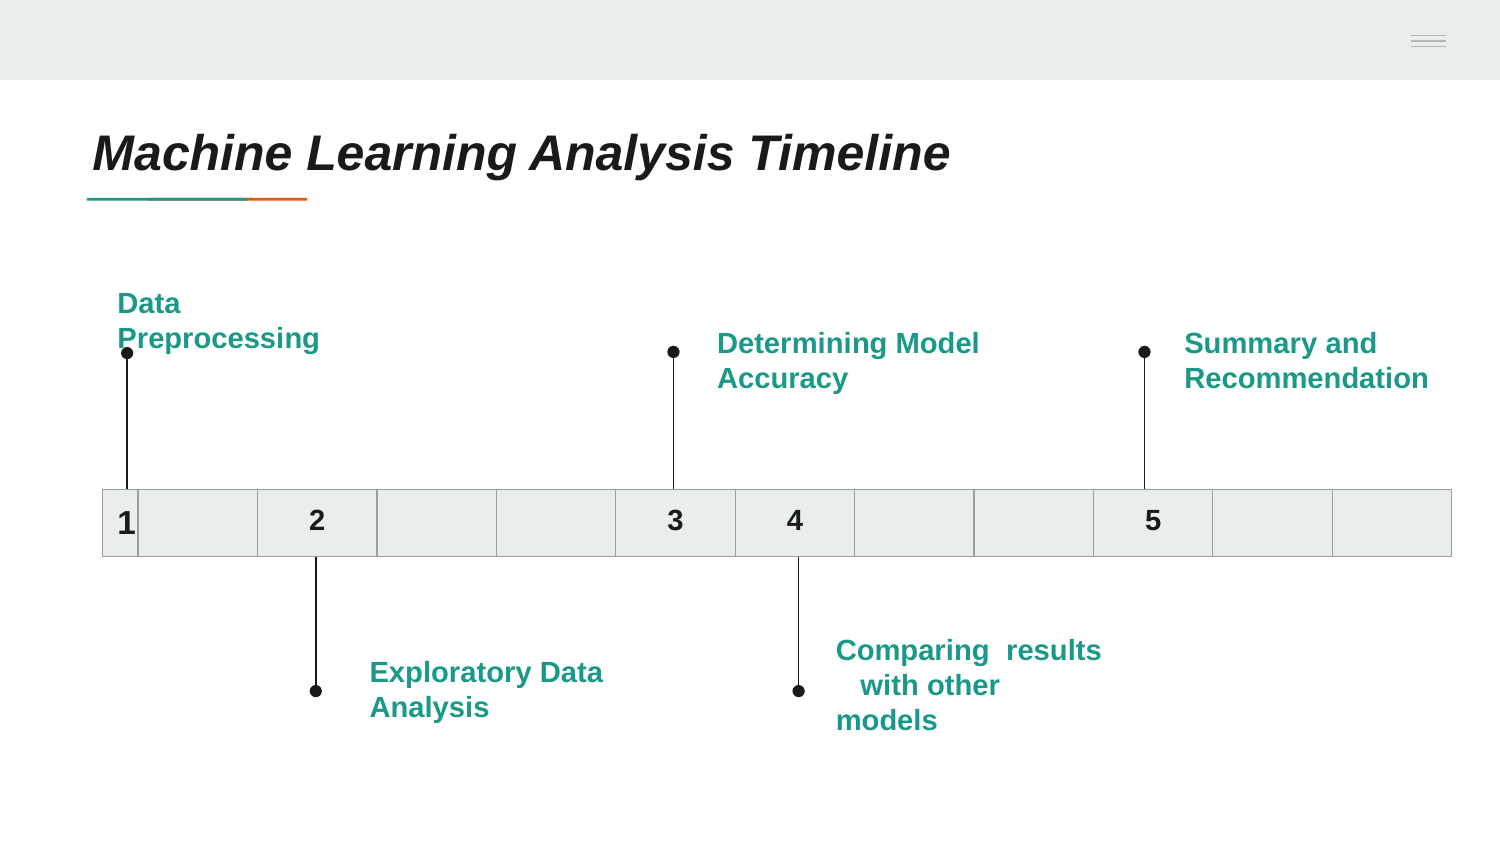

# Machine Learning Analysis Timeline
Data Preprocessing
Determining Model Accuracy
Summary and Recommendation
| 1 |  | 2 |  |  | 3 | 4 |  |  | 5 |  |  |
| --- | --- | --- | --- | --- | --- | --- | --- | --- | --- | --- | --- |
Comparing  results    with other models
Exploratory Data Analysis